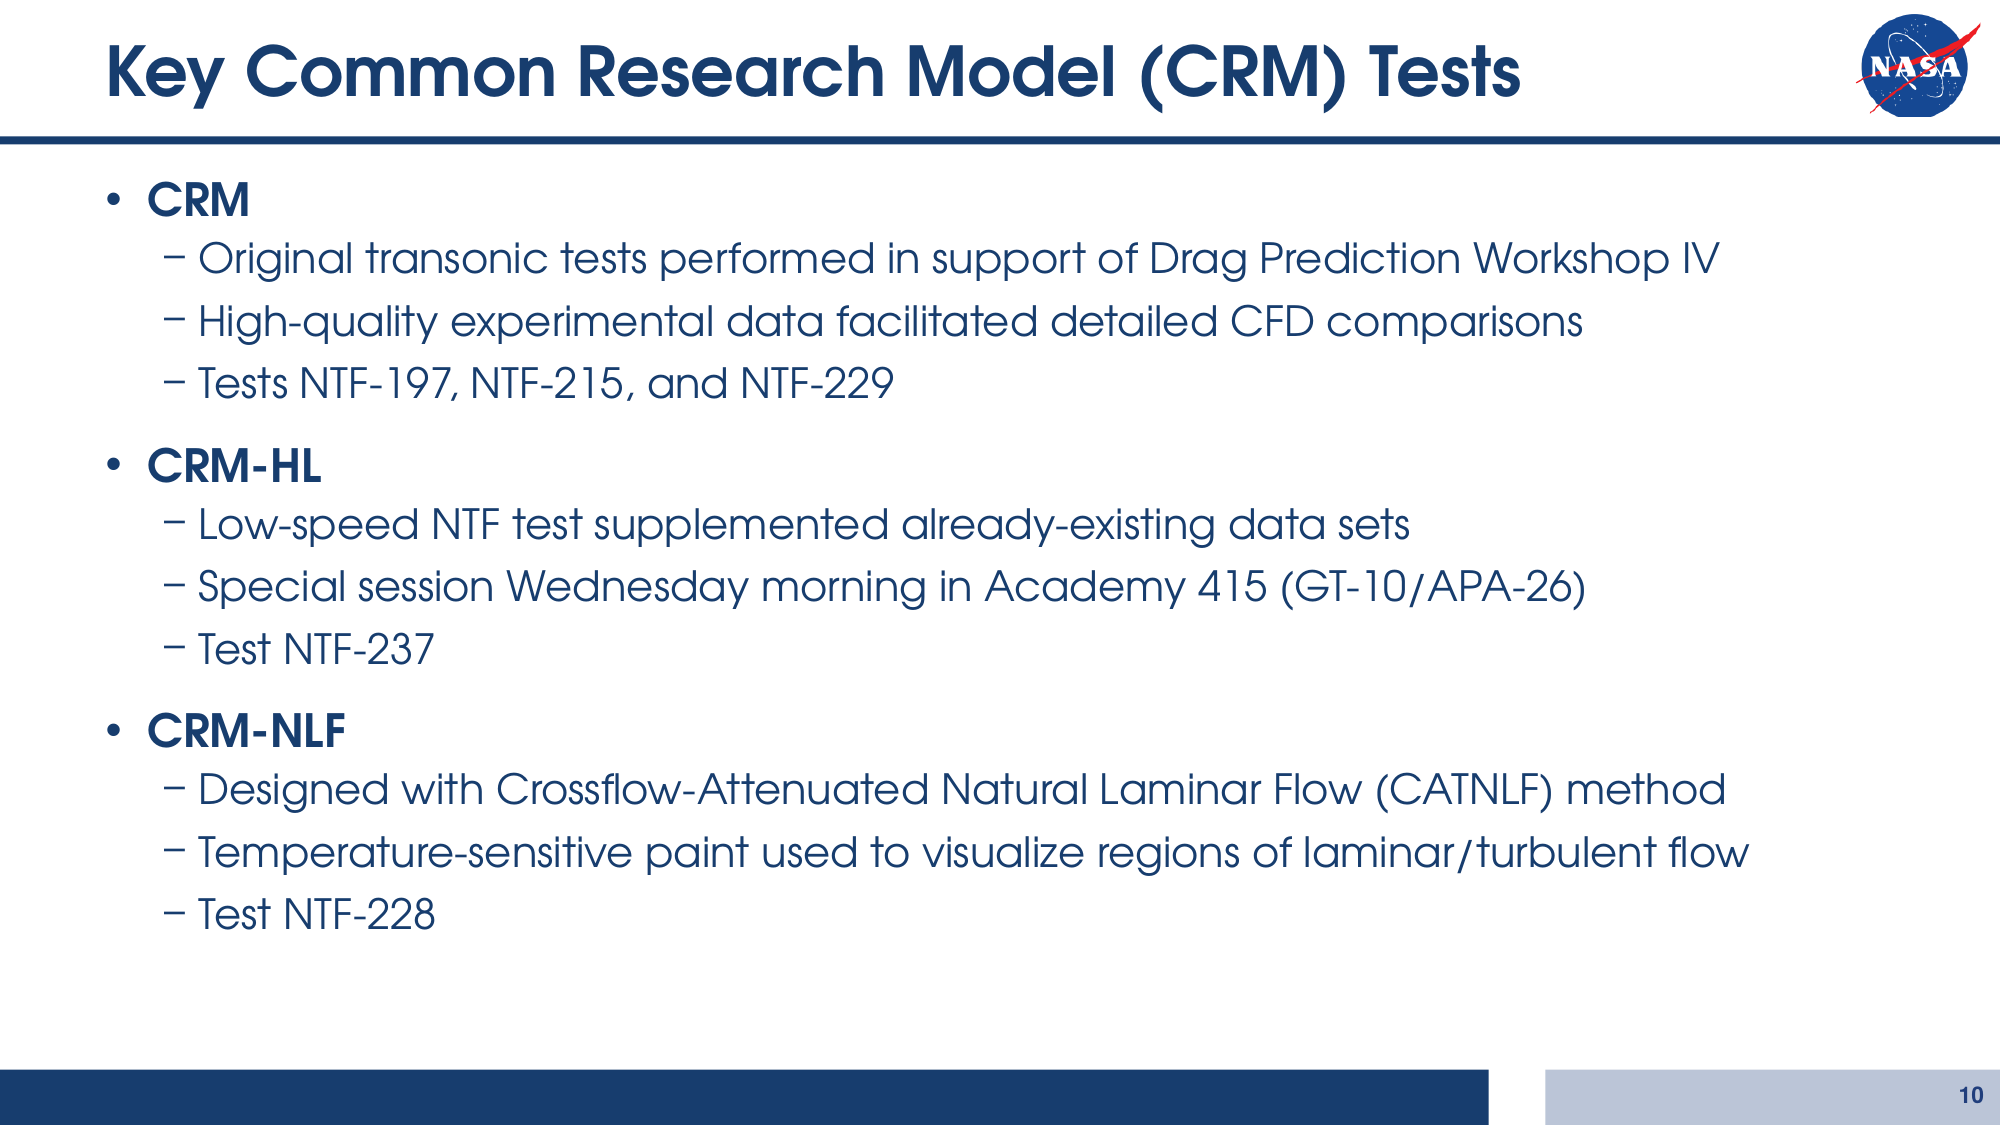

# Key Common Research Model (CRM) Tests
CRM
Original transonic tests performed in support of Drag Prediction Workshop IV
High-quality experimental data facilitated detailed CFD comparisons
Tests NTF-197, NTF-215, and NTF-229
CRM-HL
Low-speed NTF test supplemented already-existing data sets
Special session Wednesday morning in Academy 415 (GT-10/APA-26)
Test NTF-237
CRM-NLF
Designed with Crossflow-Attenuated Natural Laminar Flow (CATNLF) method
Temperature-sensitive paint used to visualize regions of laminar/turbulent flow
Test NTF-228